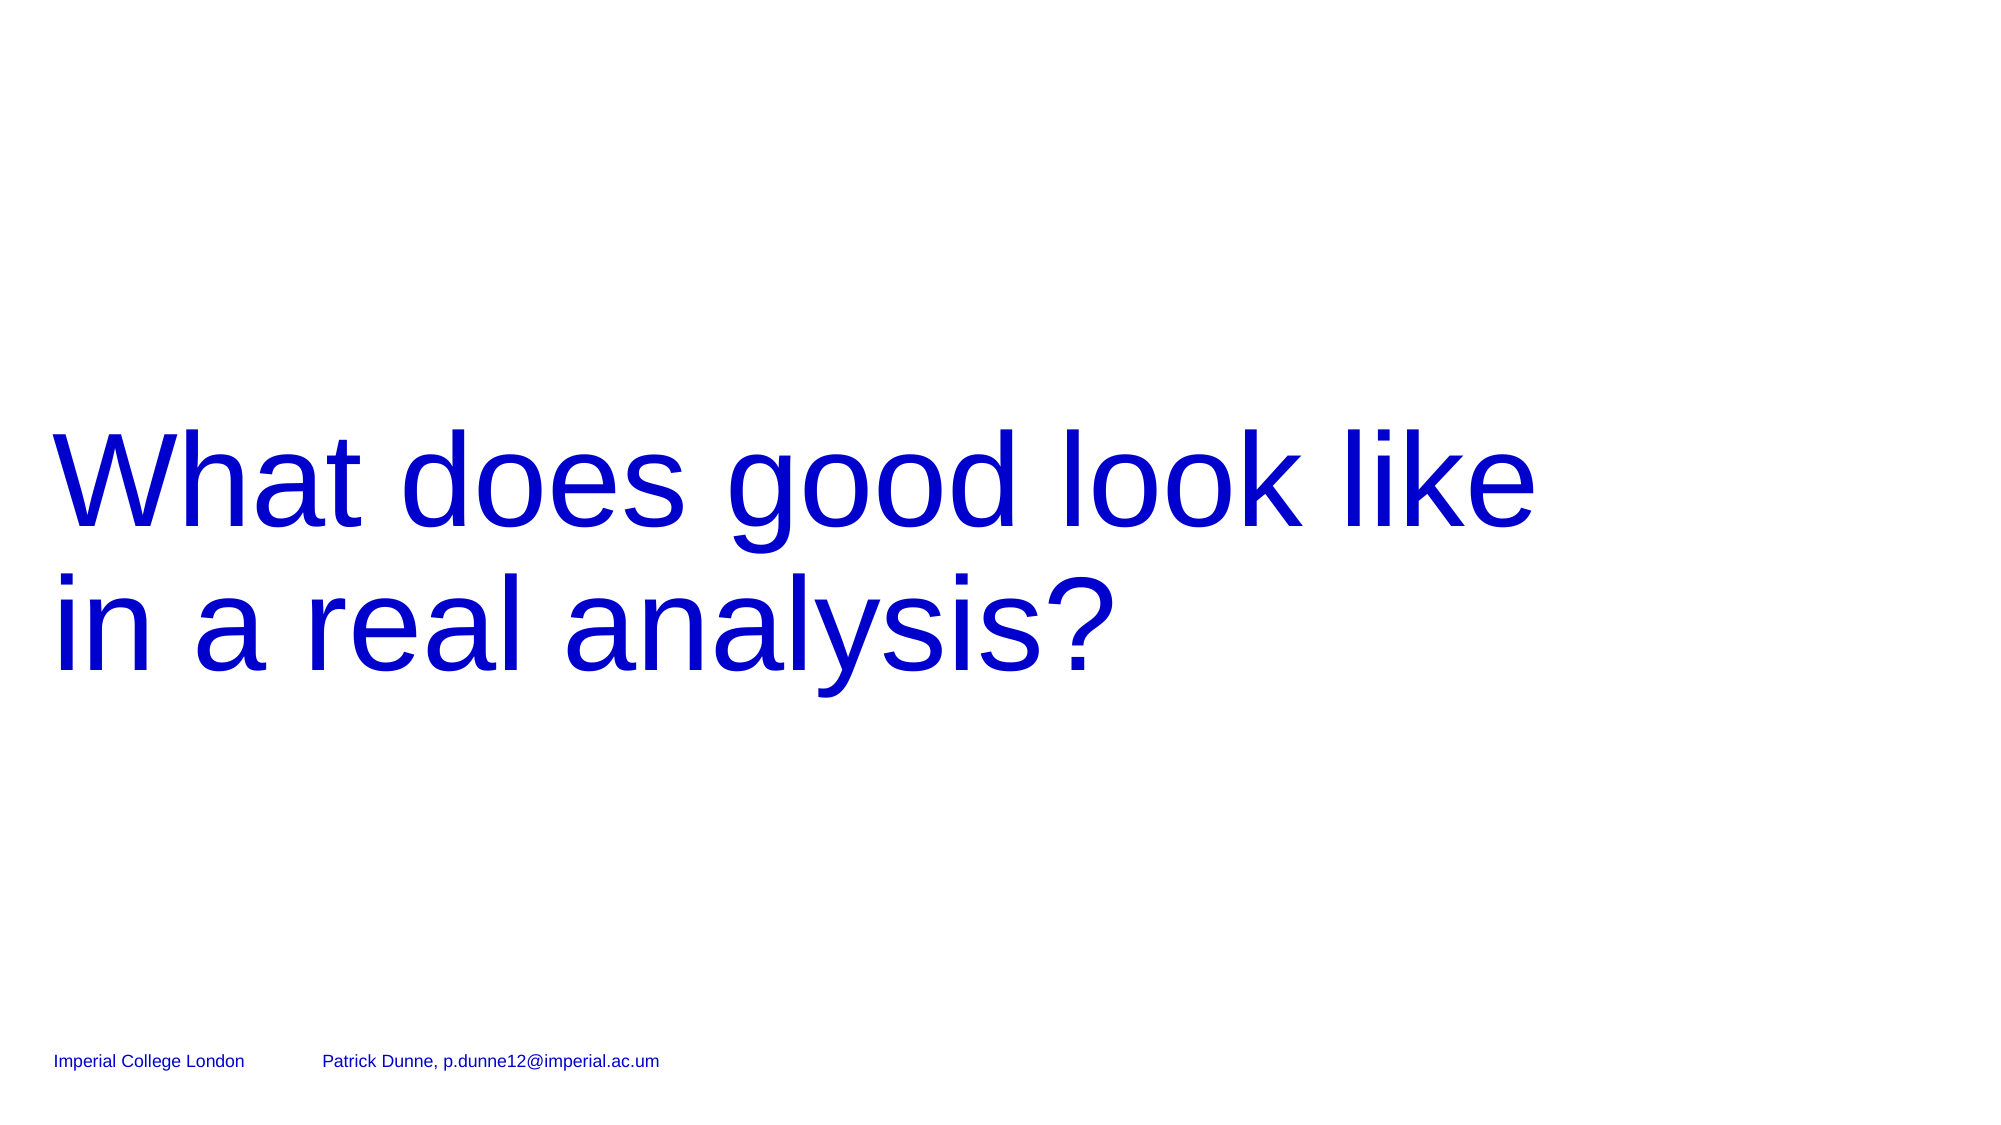

# What does good look like in a real analysis?

Patrick Dunne, p.dunne12@imperial.ac.um